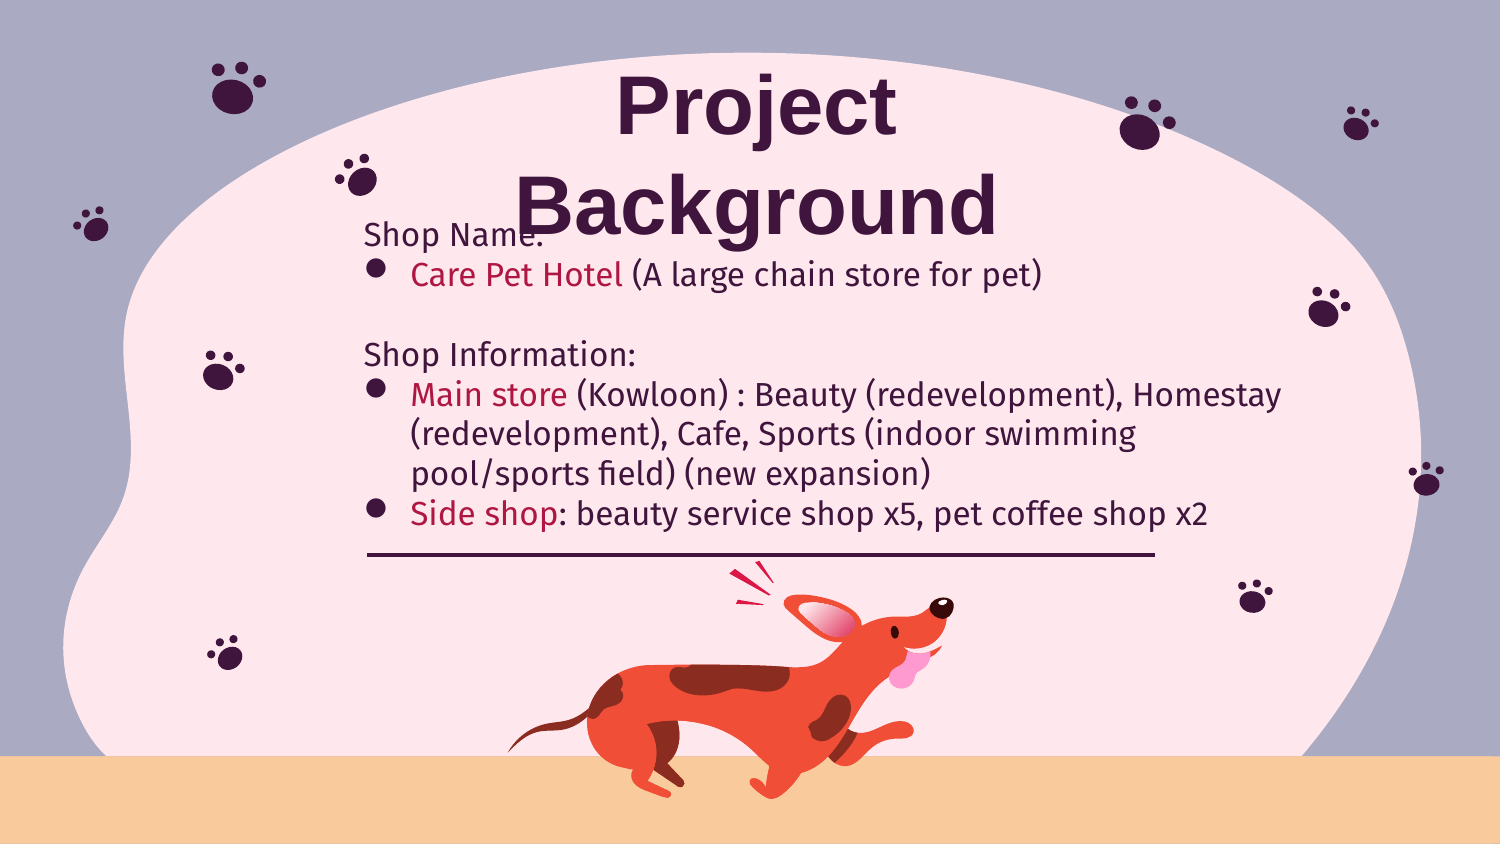

# Project Background

Shop Name:
Care Pet Hotel (A large chain store for pet)

Shop Information:
Main store (Kowloon) : Beauty (redevelopment), Homestay (redevelopment), Cafe, Sports (indoor swimming pool/sports field) (new expansion)
Side shop: beauty service shop x5, pet coffee shop x2